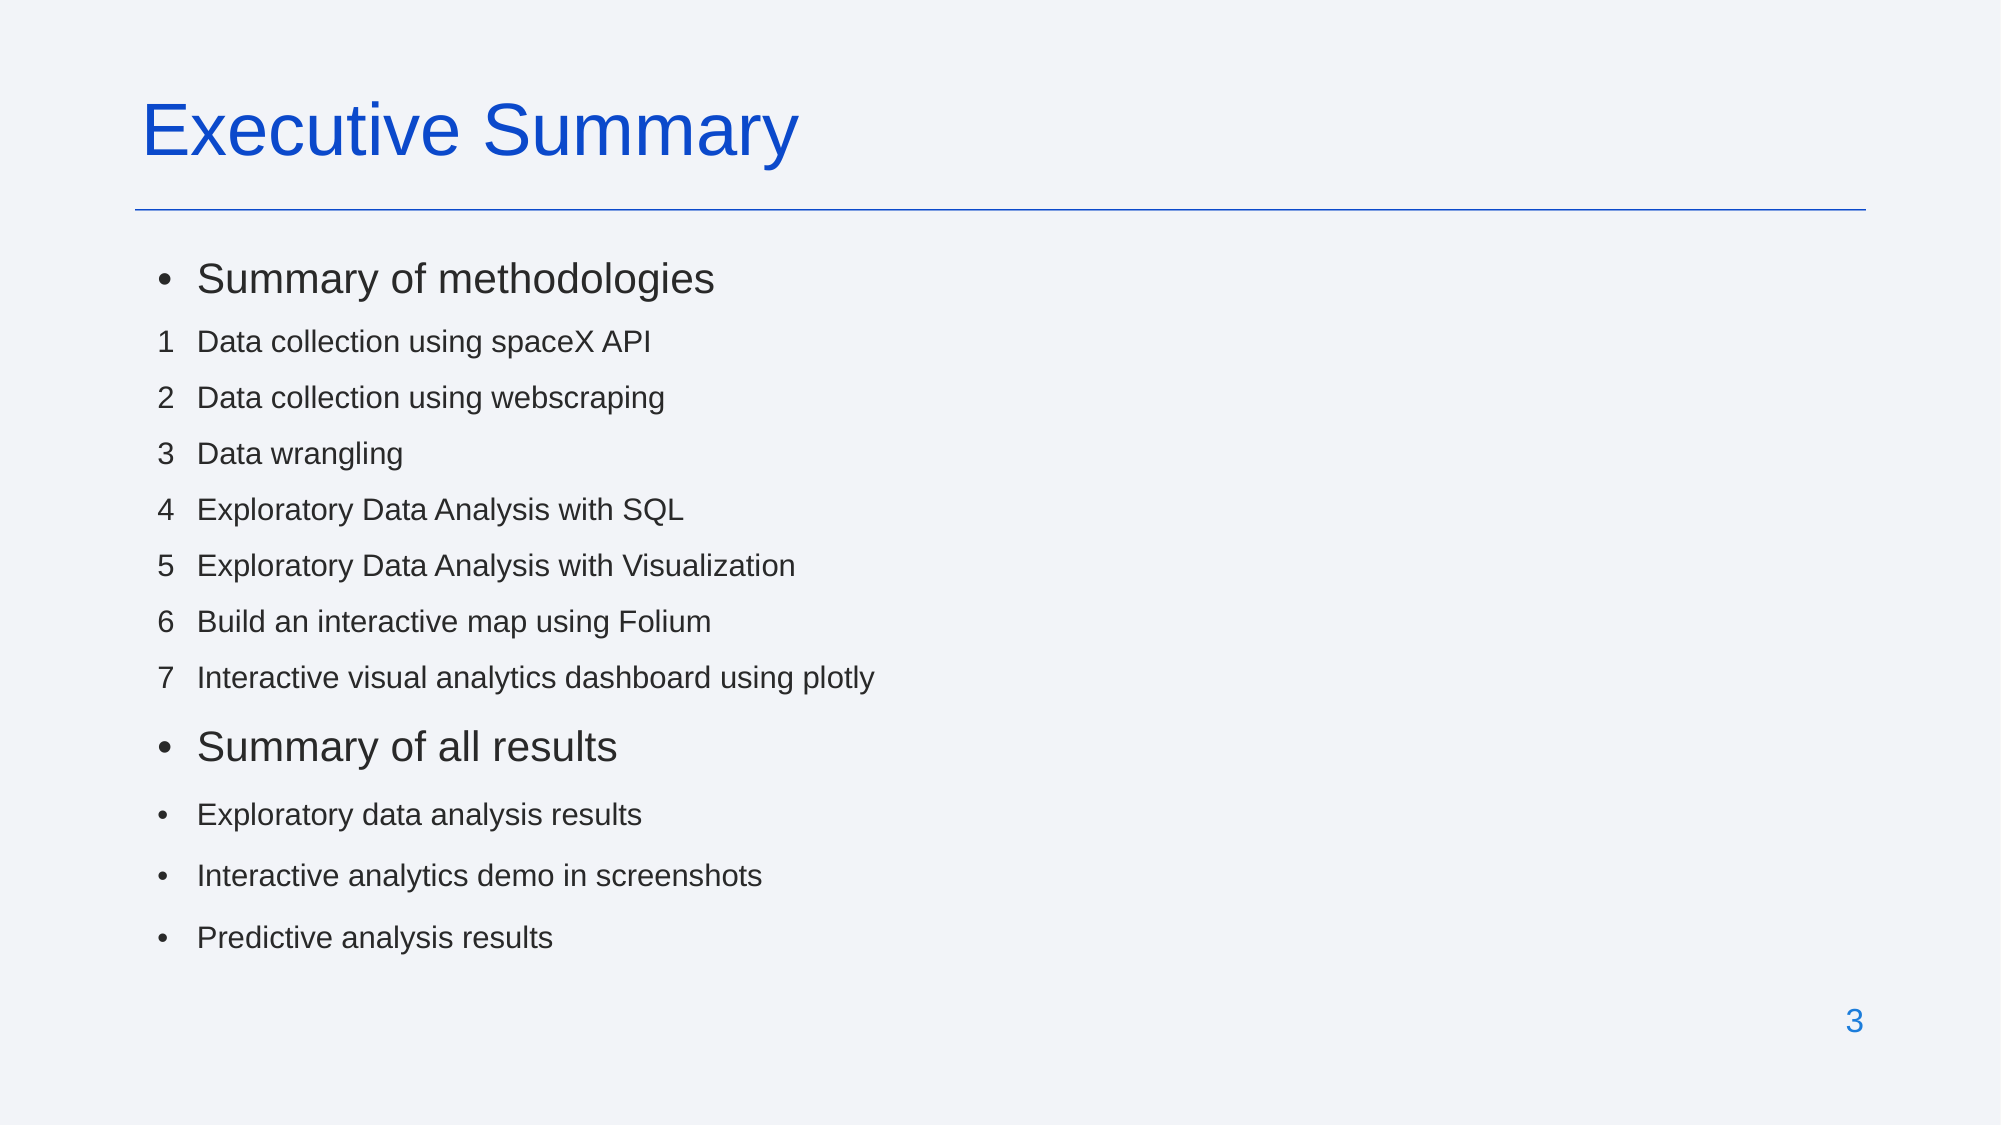

Executive Summary
Summary of methodologies
Data collection using spaceX API
Data collection using webscraping
Data wrangling
Exploratory Data Analysis with SQL
Exploratory Data Analysis with Visualization
Build an interactive map using Folium
Interactive visual analytics dashboard using plotly
Summary of all results
Exploratory data analysis results
Interactive analytics demo in screenshots
Predictive analysis results
3